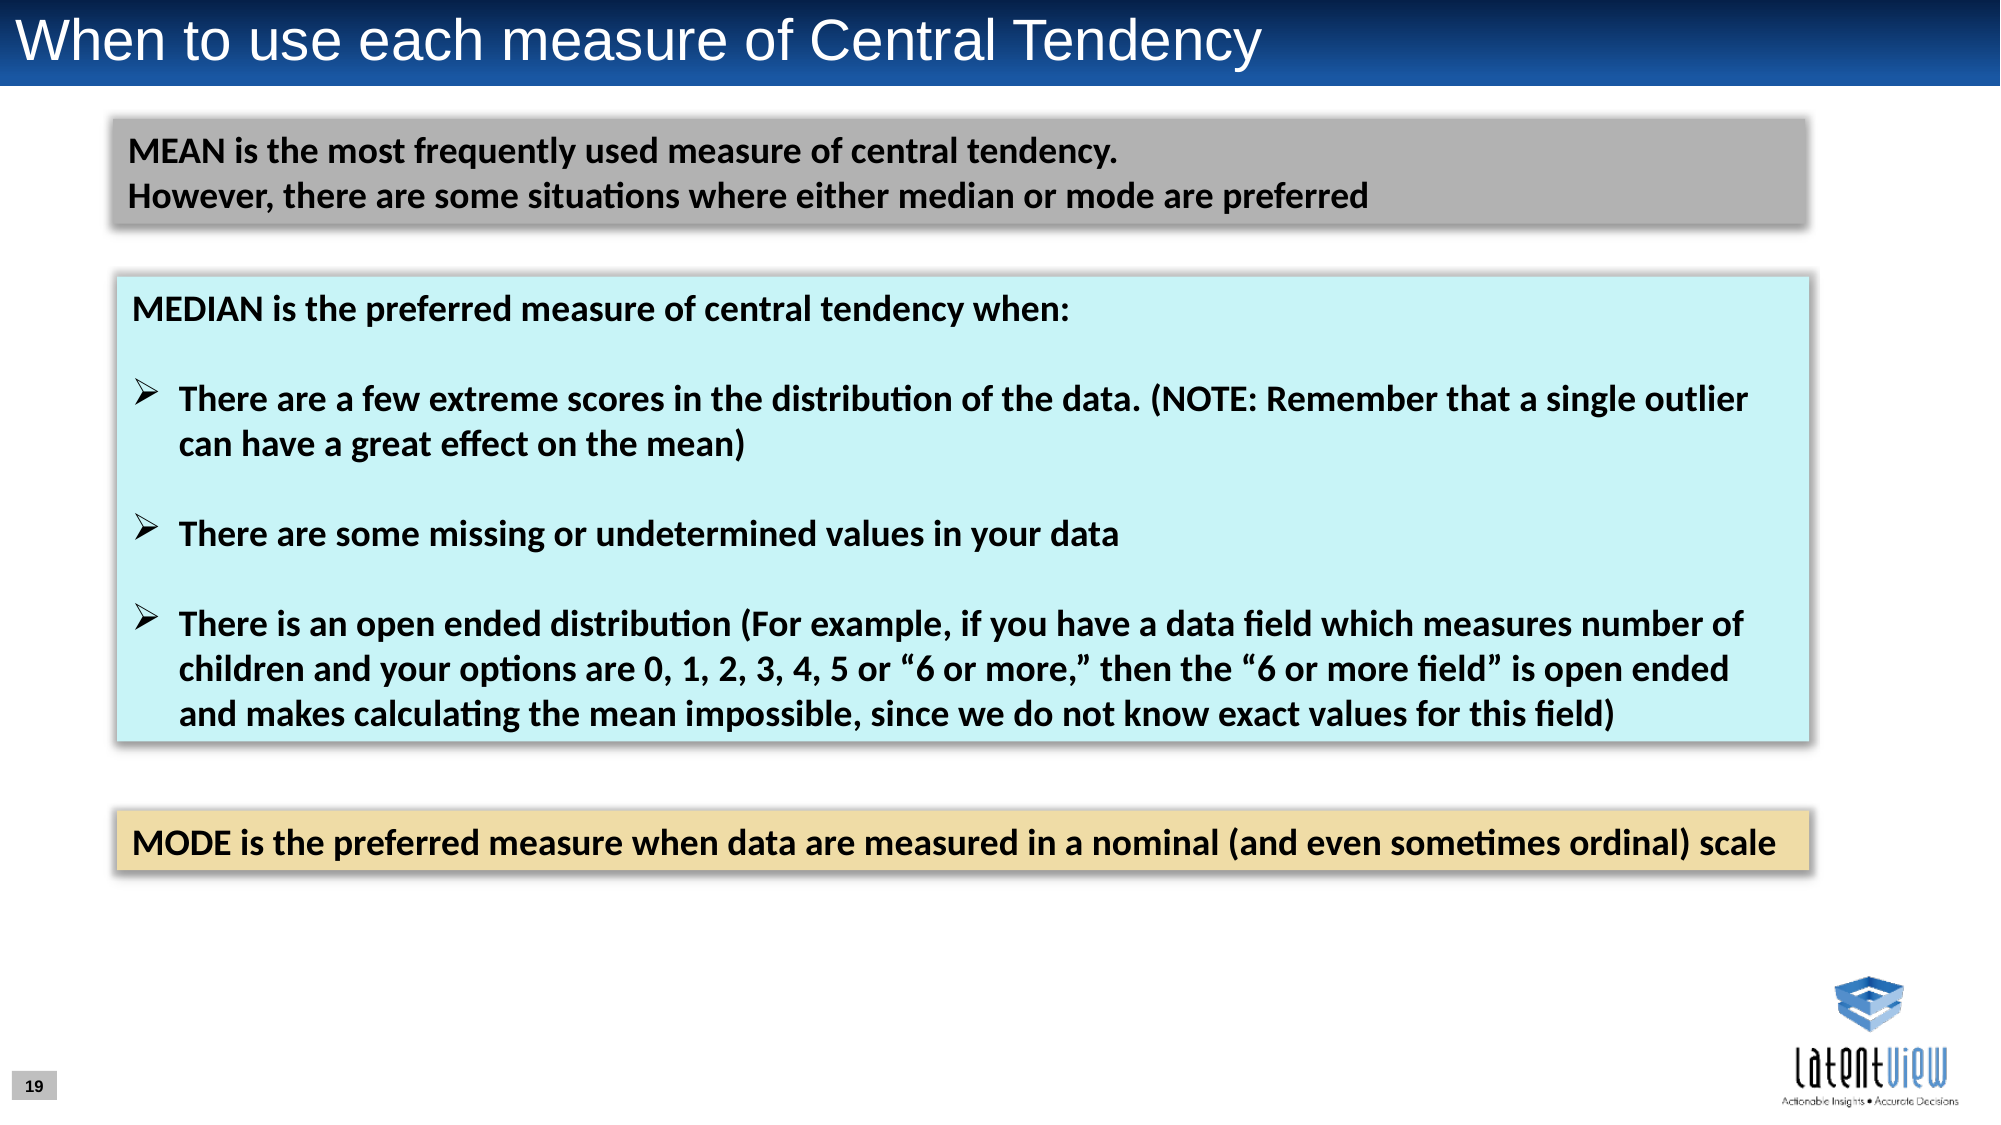

When to use each measure of Central Tendency

MEAN is the most frequently used measure of central tendency.
However, there are some situations where either median or mode are preferred
MEDIAN is the preferred measure of central tendency when:

There are a few extreme scores in the distribution of the data. (NOTE: Remember that a single outlier
can have a great effect on the mean)

There are some missing or undetermined values in your data

There is an open ended distribution (For example, if you have a data field which measures number of
children and your options are 0, 1, 2, 3, 4, 5 or “6 or more,” then the “6 or more field” is open ended
and makes calculating the mean impossible, since we do not know exact values for this field)
MODE is the preferred measure when data are measured in a nominal (and even sometimes ordinal) scale